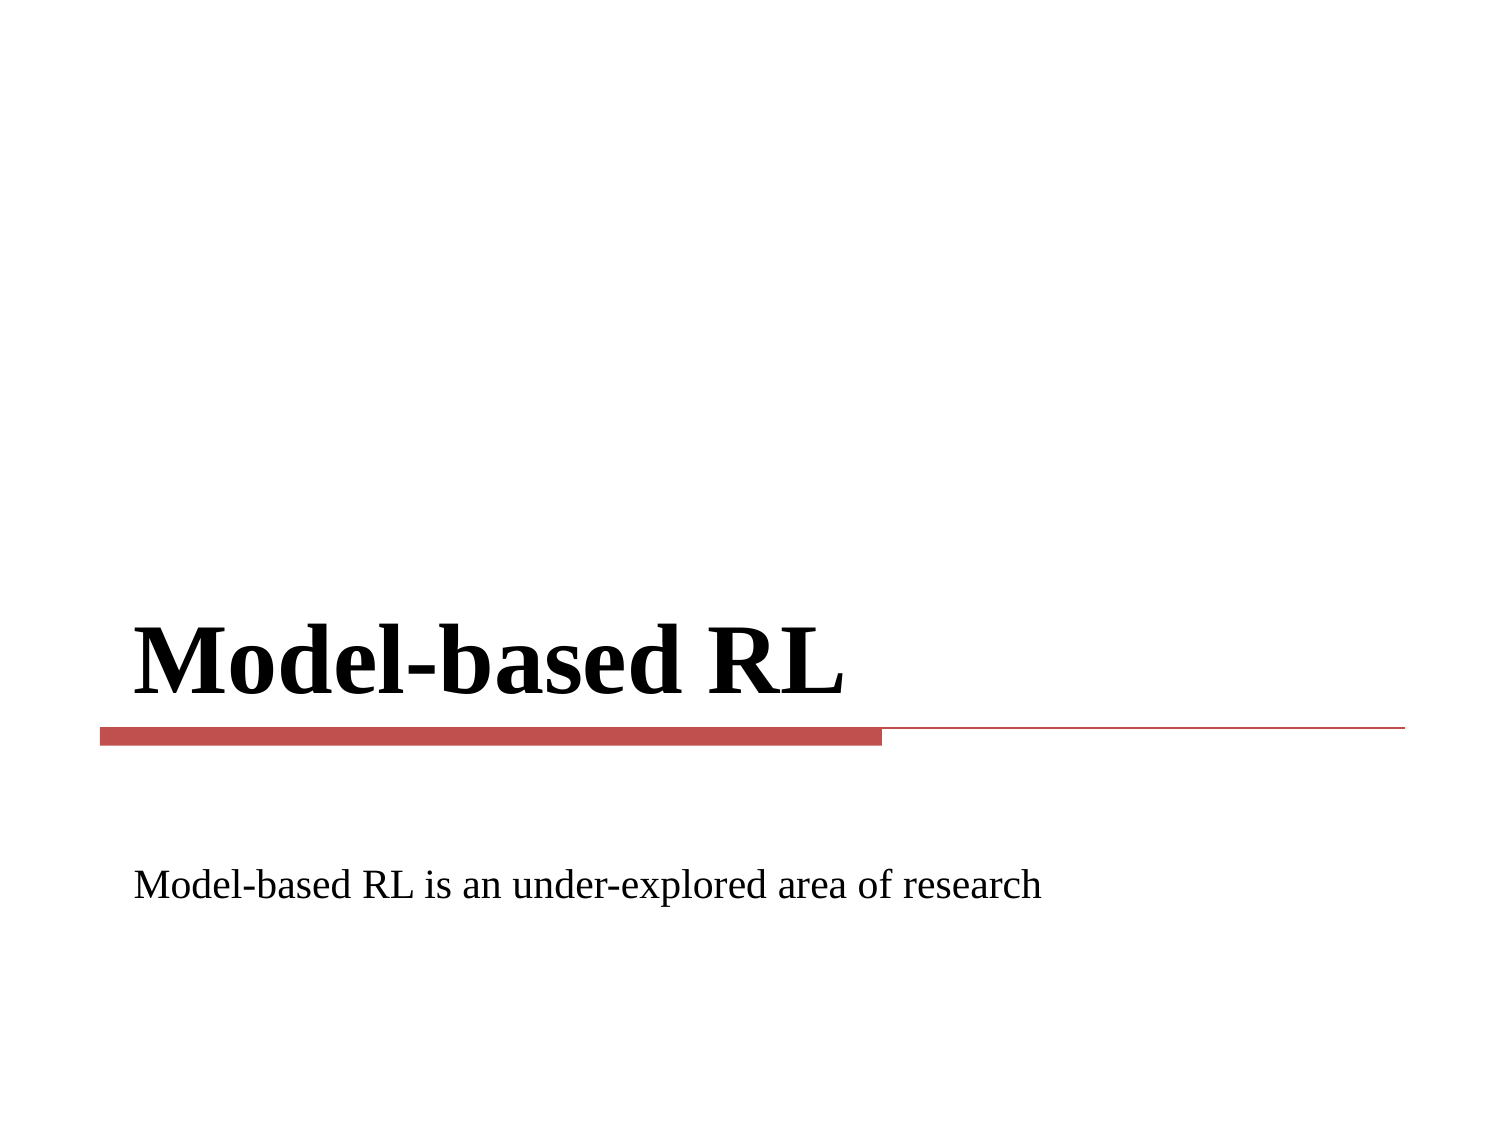

# Model-based RL
Model-based RL is an under-explored area of research